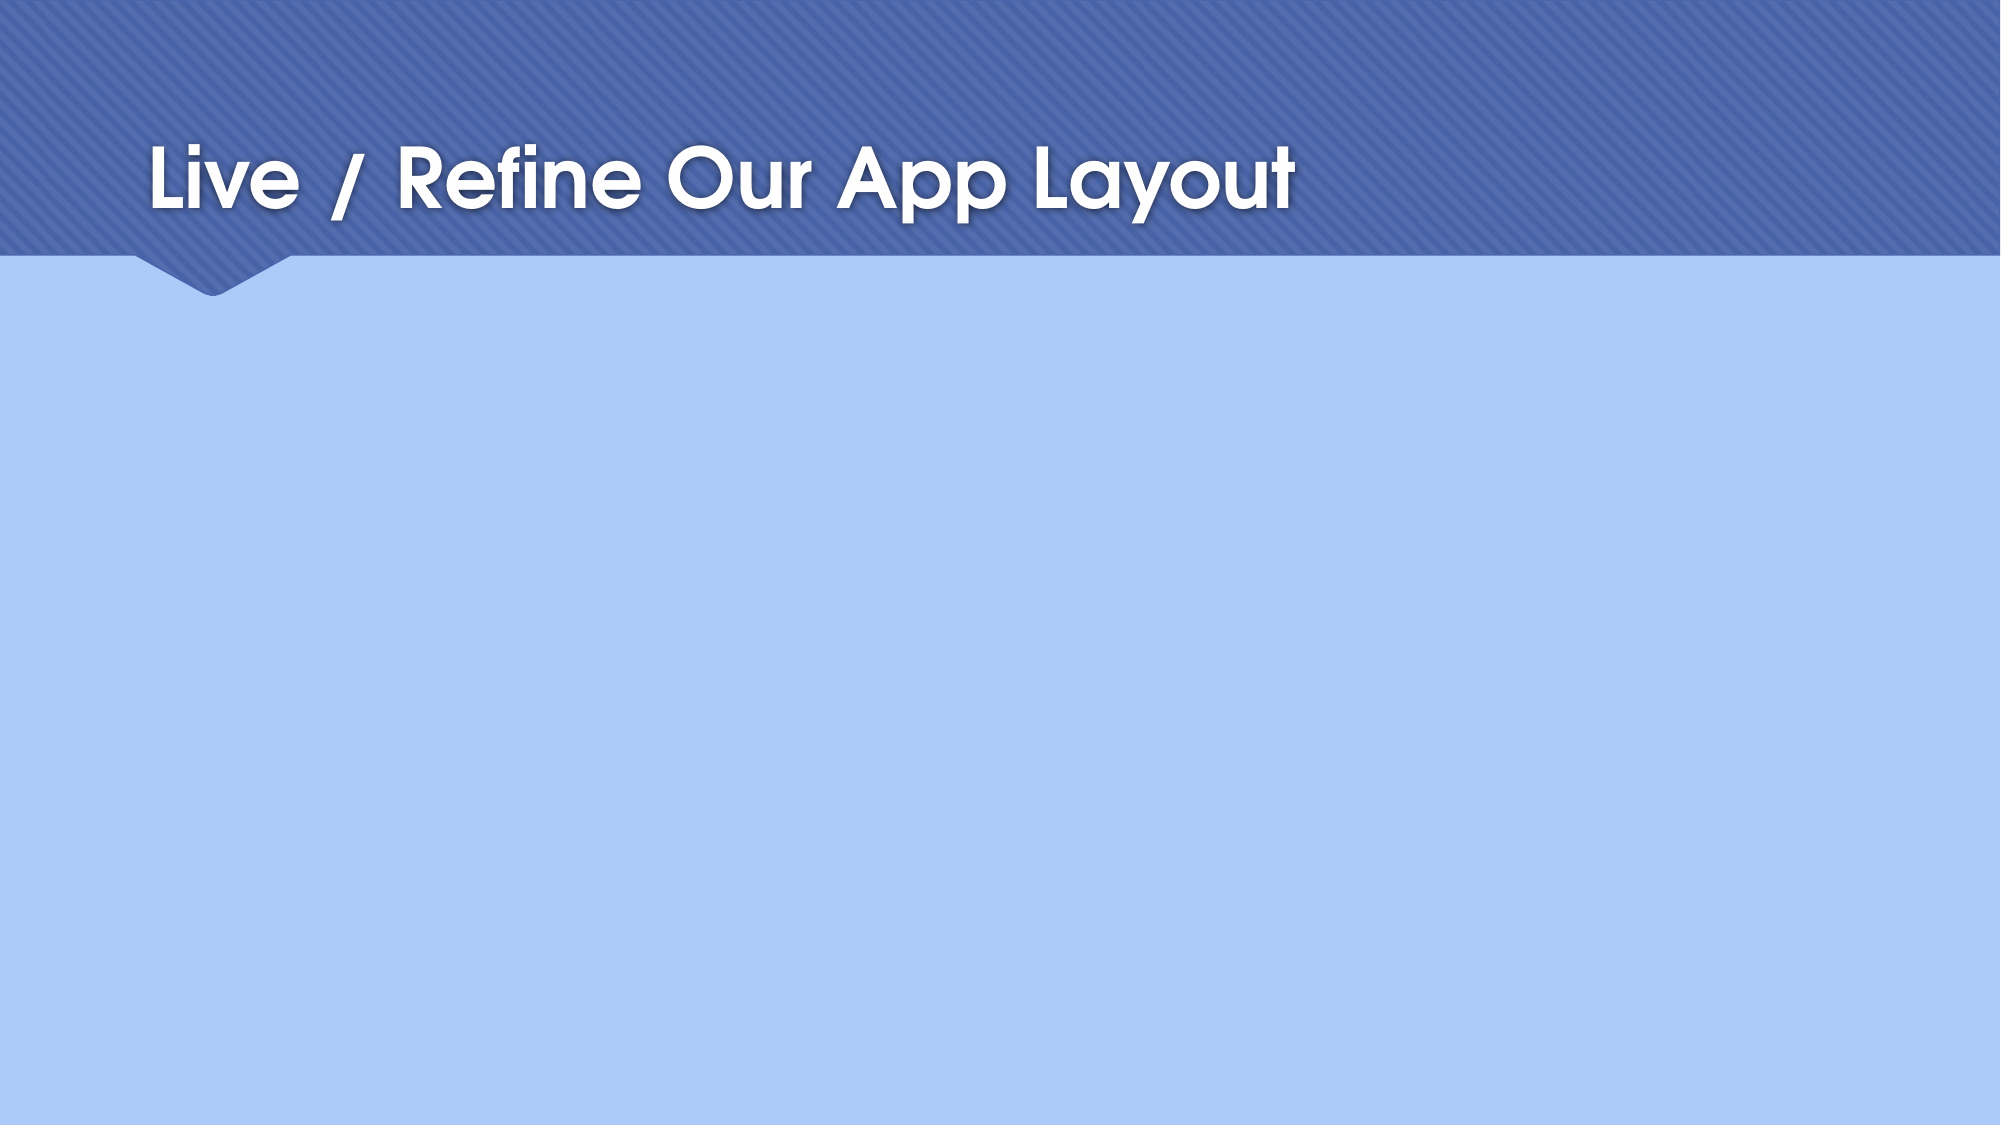

# Live / Refine Our App Layout